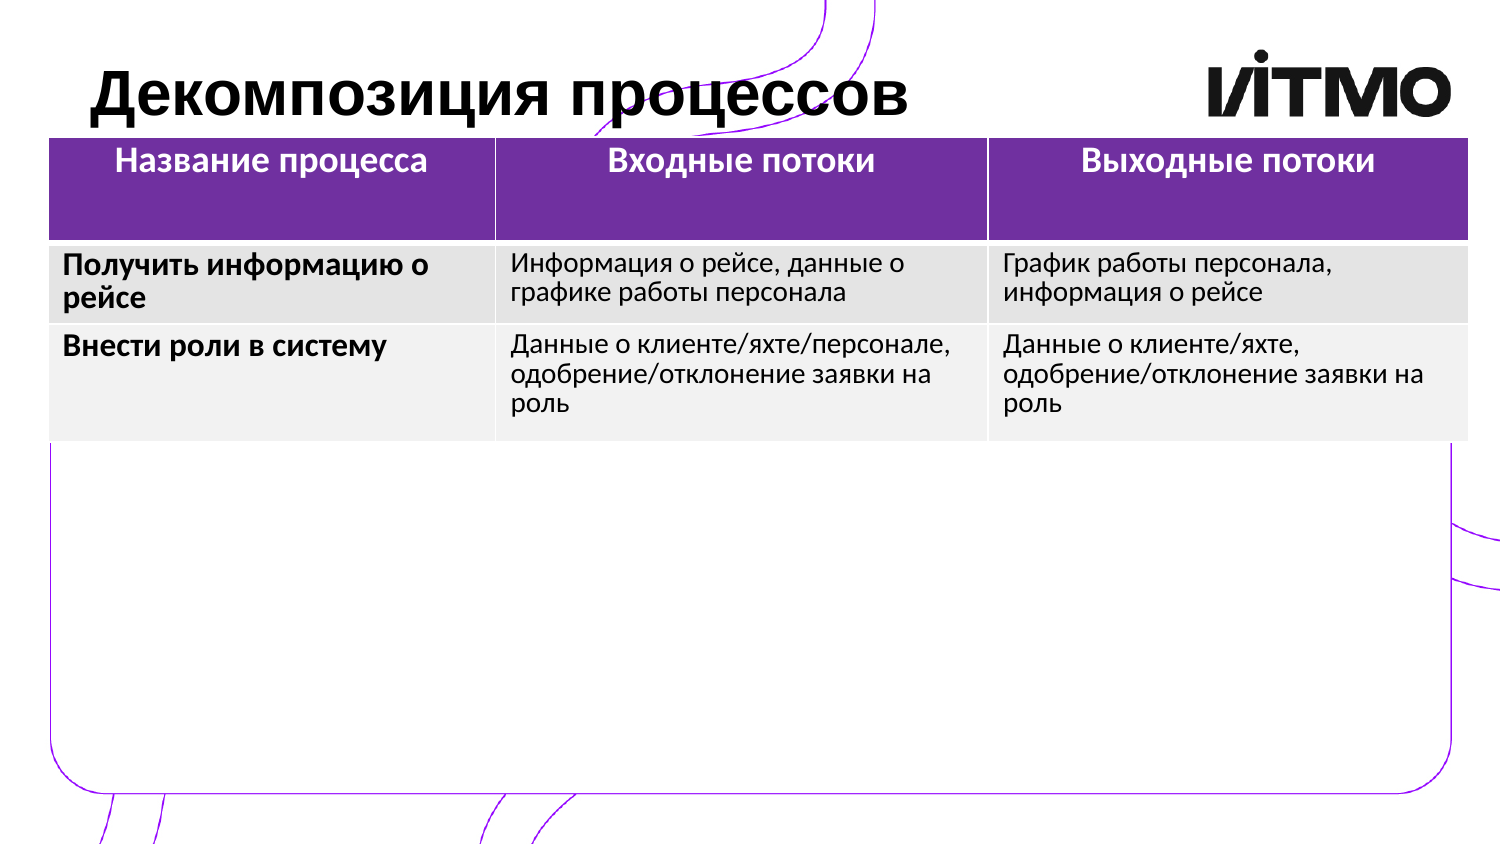

# Декомпозиция процессов
| Название процесса | Входные потоки | Выходные потоки |
| --- | --- | --- |
| Получить информацию о рейсе | Информация о рейсе, данные о графике работы персонала | График работы персонала, информация о рейсе |
| Внести роли в систему | Данные о клиенте/яхте/персонале, одобрение/отклонение заявки на роль | Данные о клиенте/яхте, одобрение/отклонение заявки на роль |